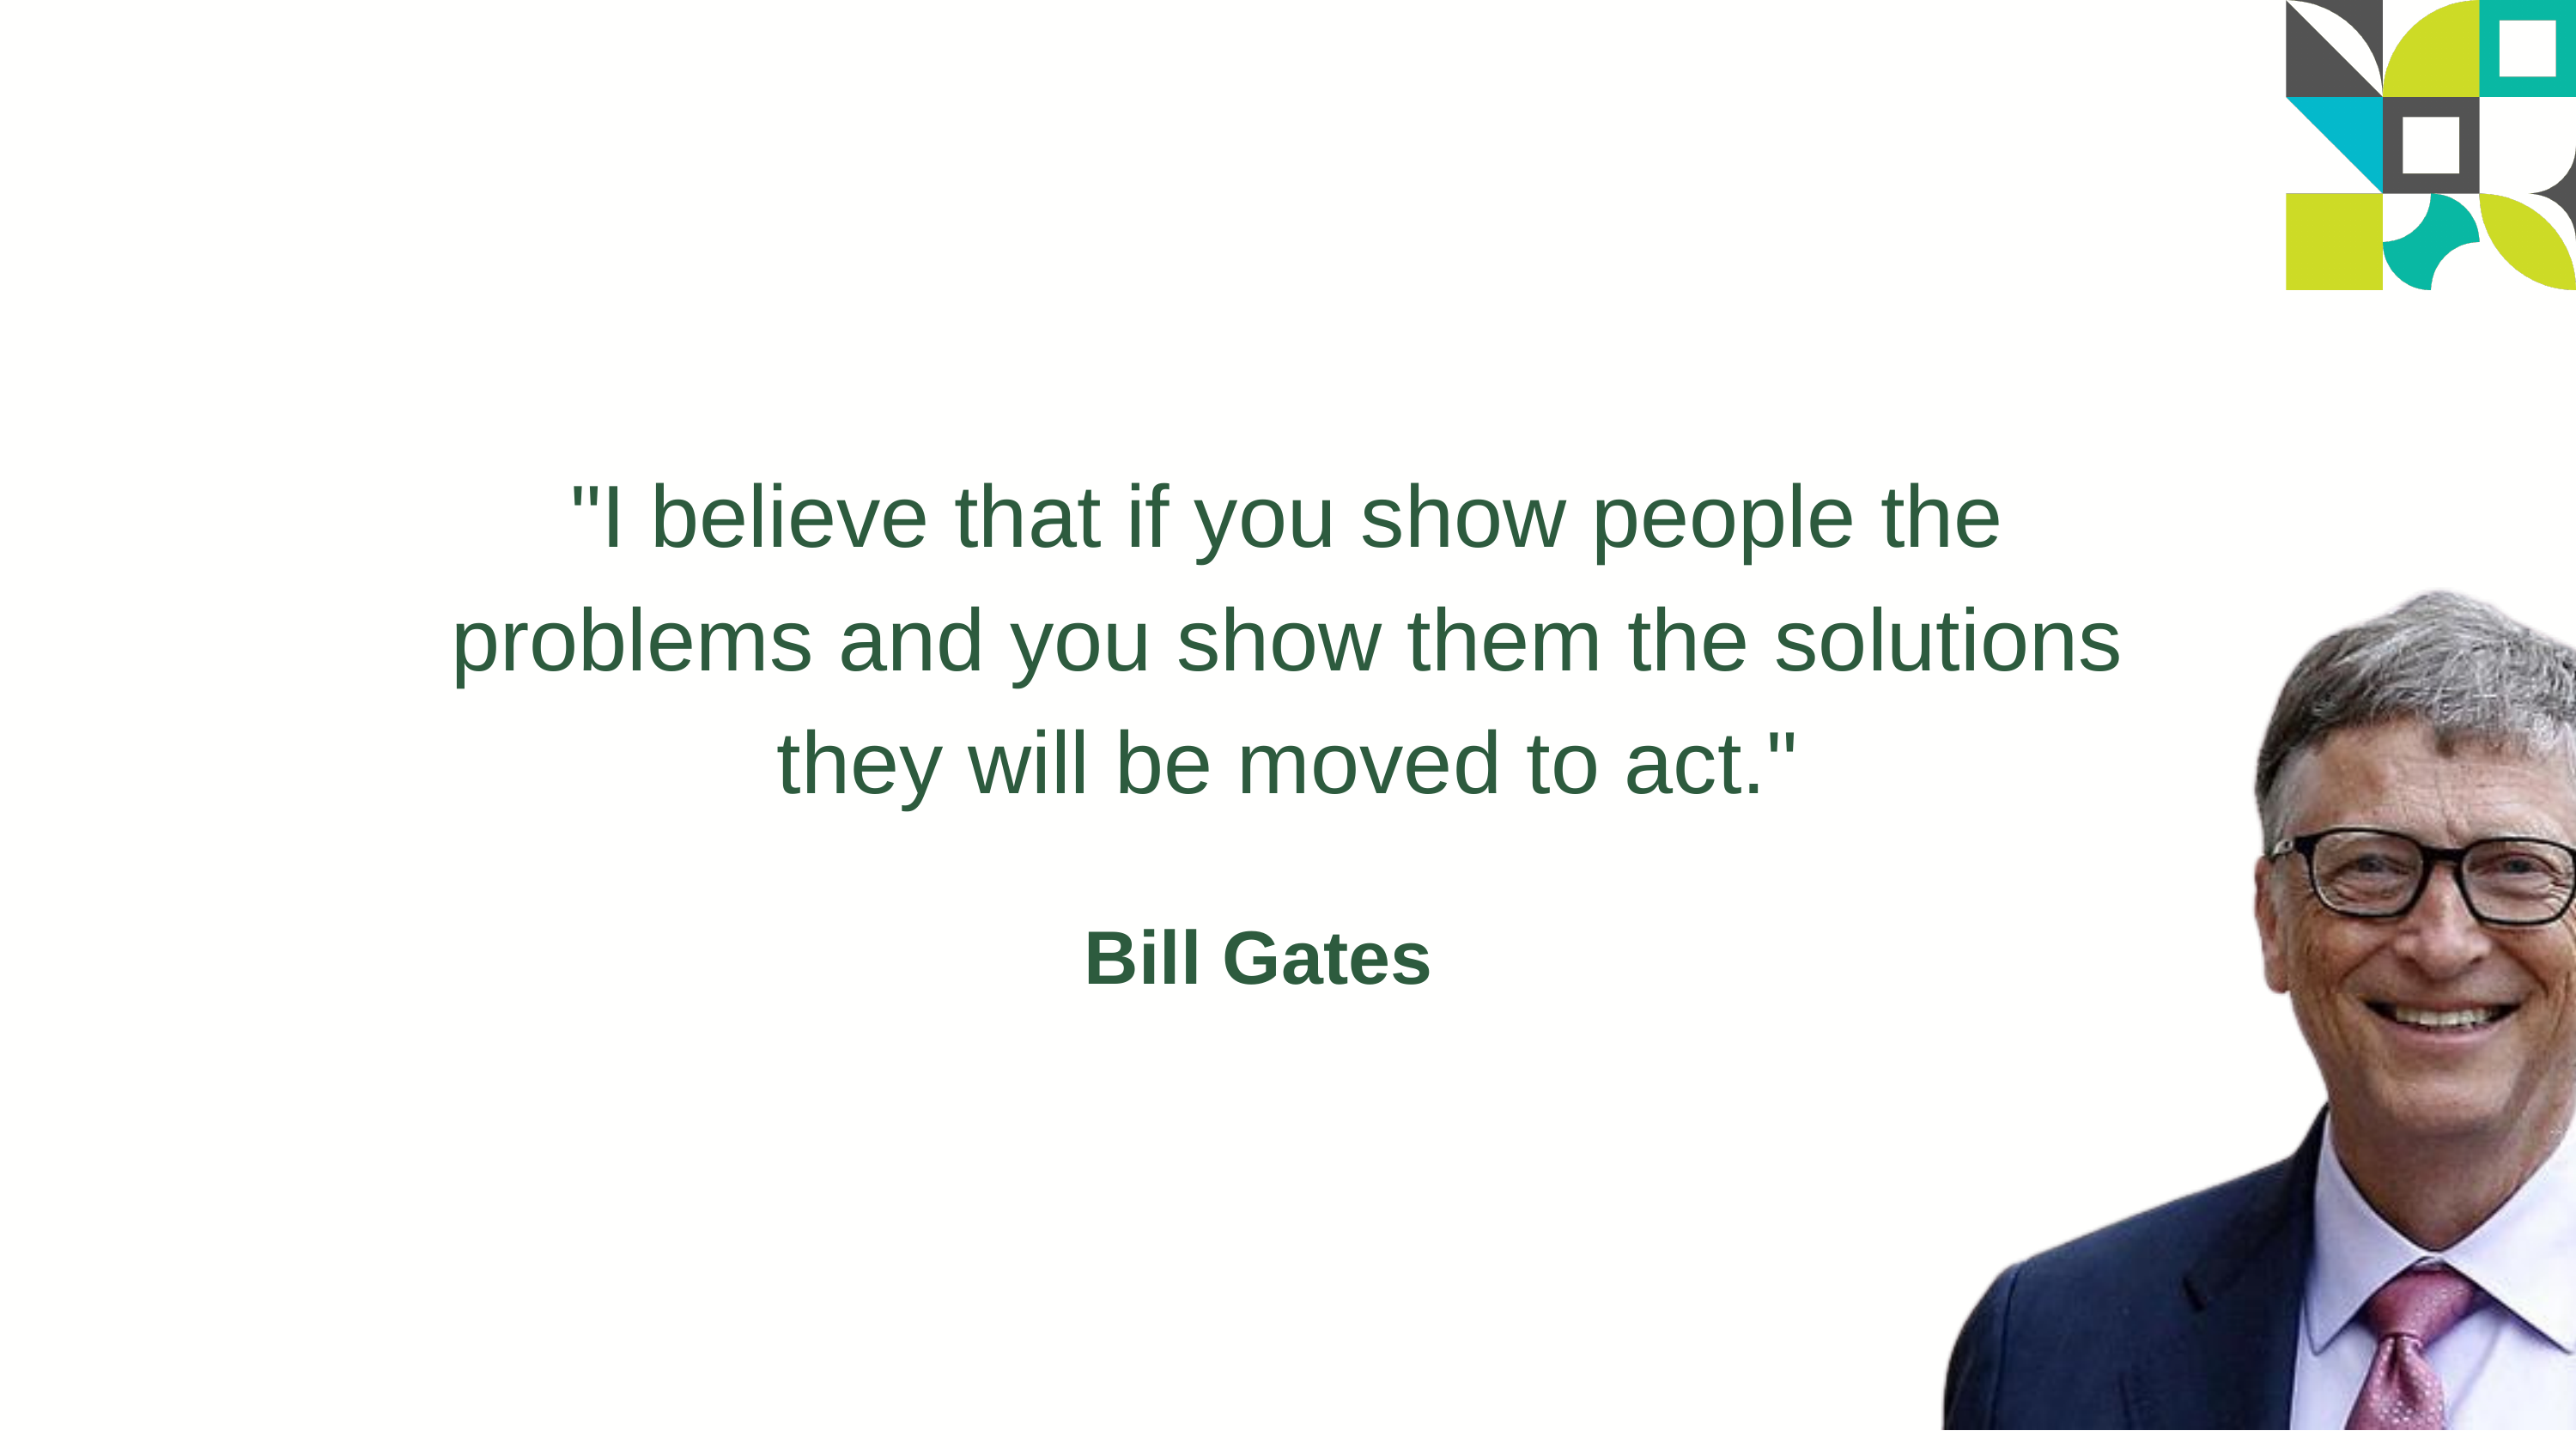

"I believe that if you show people the problems and you show them the solutions they will be moved to act."

Bill Gates